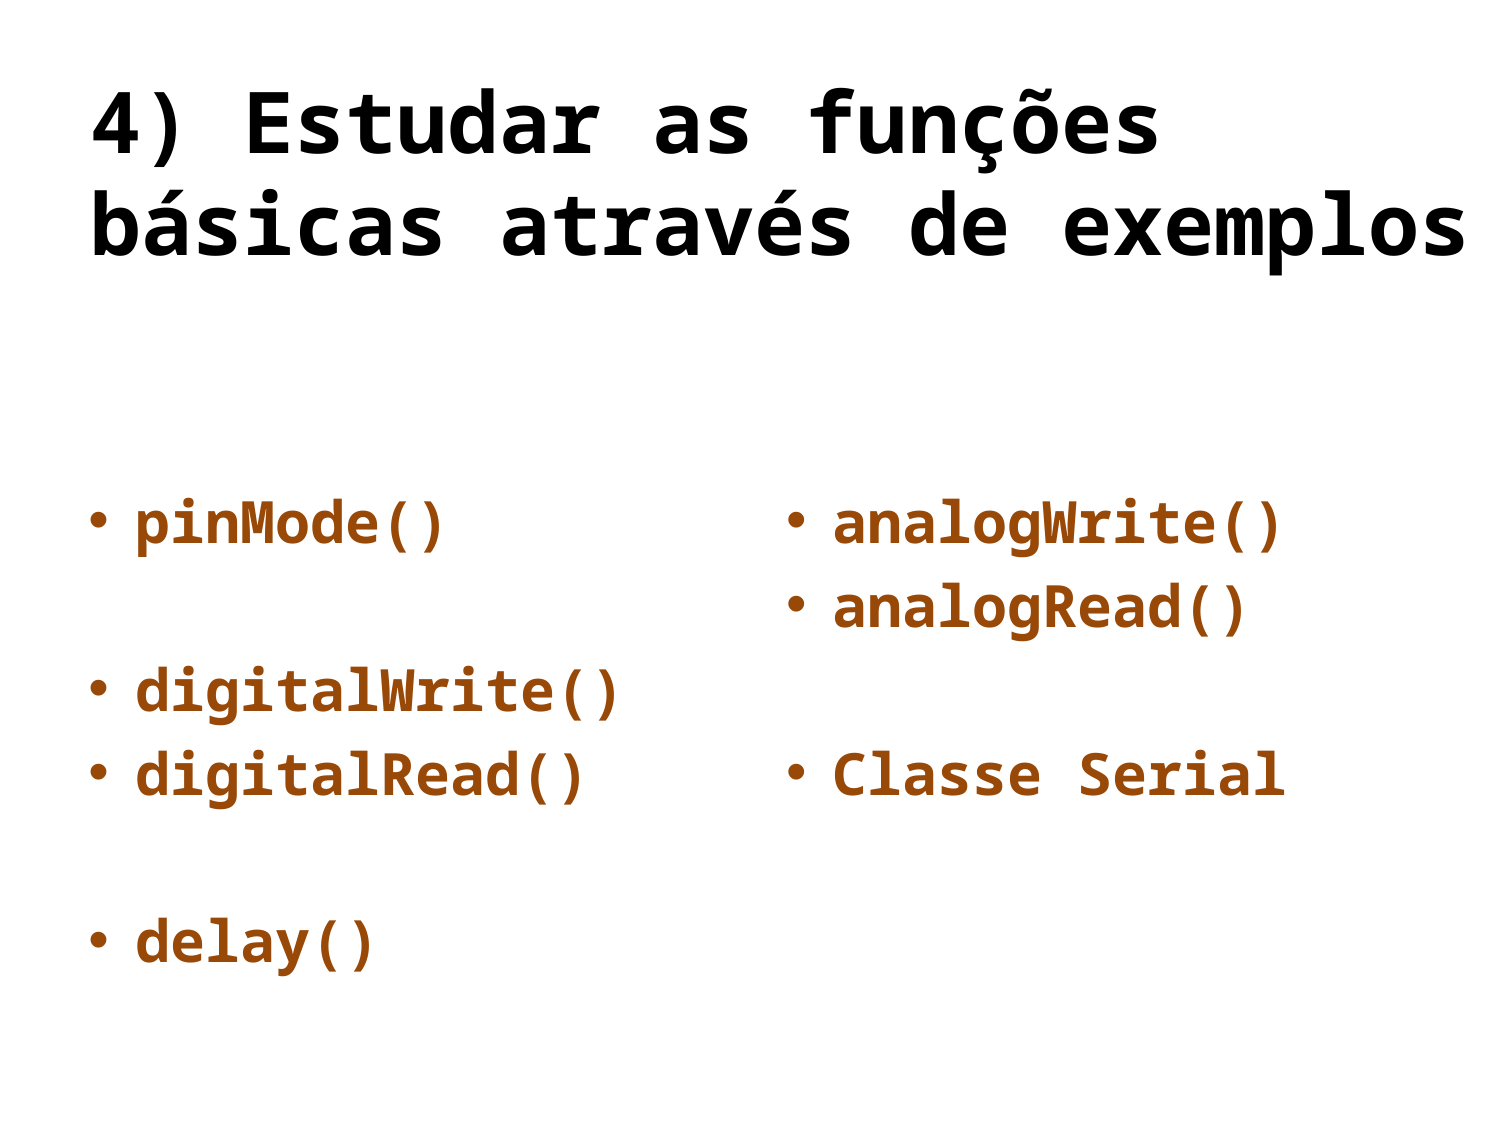

# 4) Estudar as funções básicas através de exemplos
pinMode()

digitalWrite()
digitalRead()

delay()

analogWrite()
analogRead()

Classe Serial